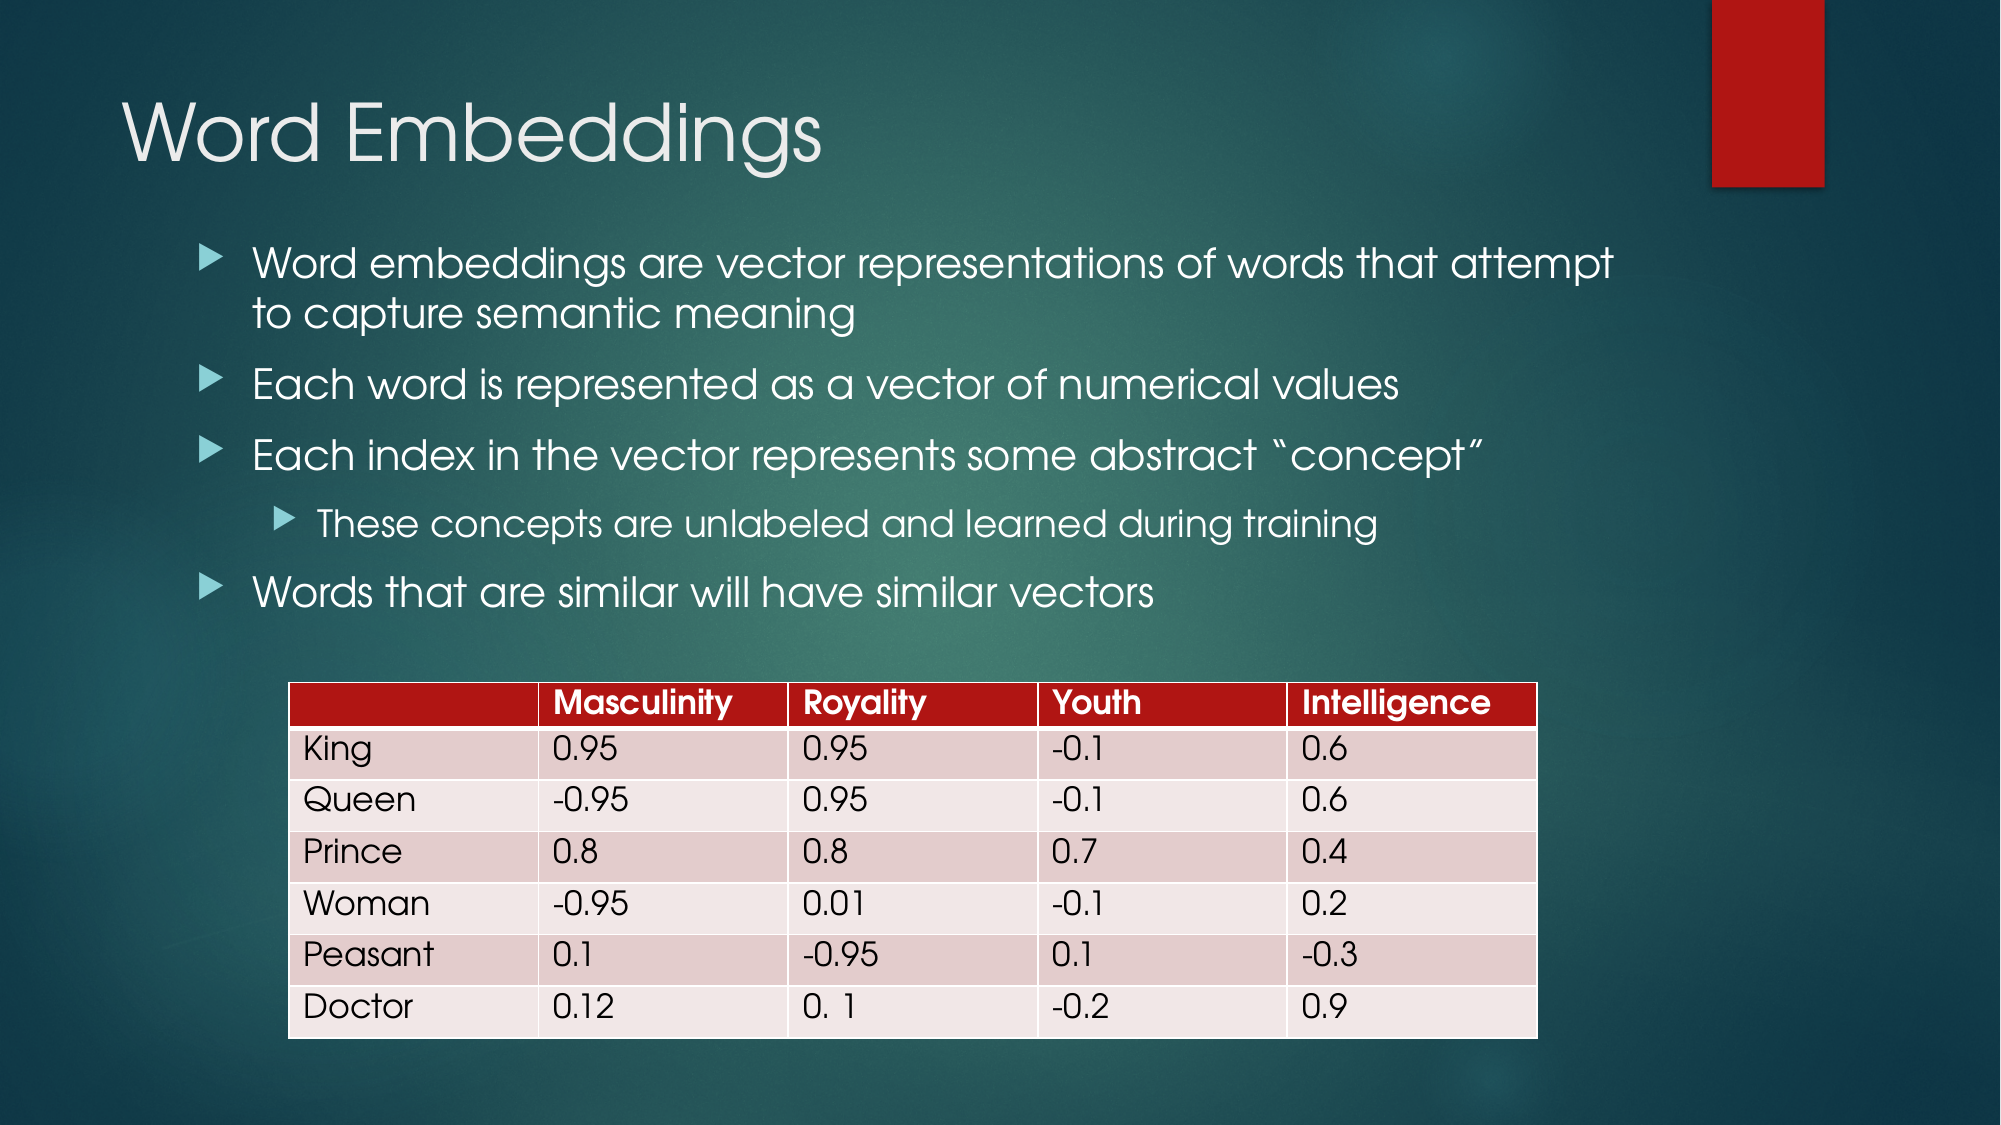

# Word Embeddings
Word embeddings are vector representations of words that attempt to capture semantic meaning
Each word is represented as a vector of numerical values
Each index in the vector represents some abstract “concept”
These concepts are unlabeled and learned during training
Words that are similar will have similar vectors
|  | Masculinity | Royality | Youth | Intelligence |
| --- | --- | --- | --- | --- |
| King | 0.95 | 0.95 | -0.1 | 0.6 |
| Queen | -0.95 | 0.95 | -0.1 | 0.6 |
| Prince | 0.8 | 0.8 | 0.7 | 0.4 |
| Woman | -0.95 | 0.01 | -0.1 | 0.2 |
| Peasant | 0.1 | -0.95 | 0.1 | -0.3 |
| Doctor | 0.12 | 0. 1 | -0.2 | 0.9 |